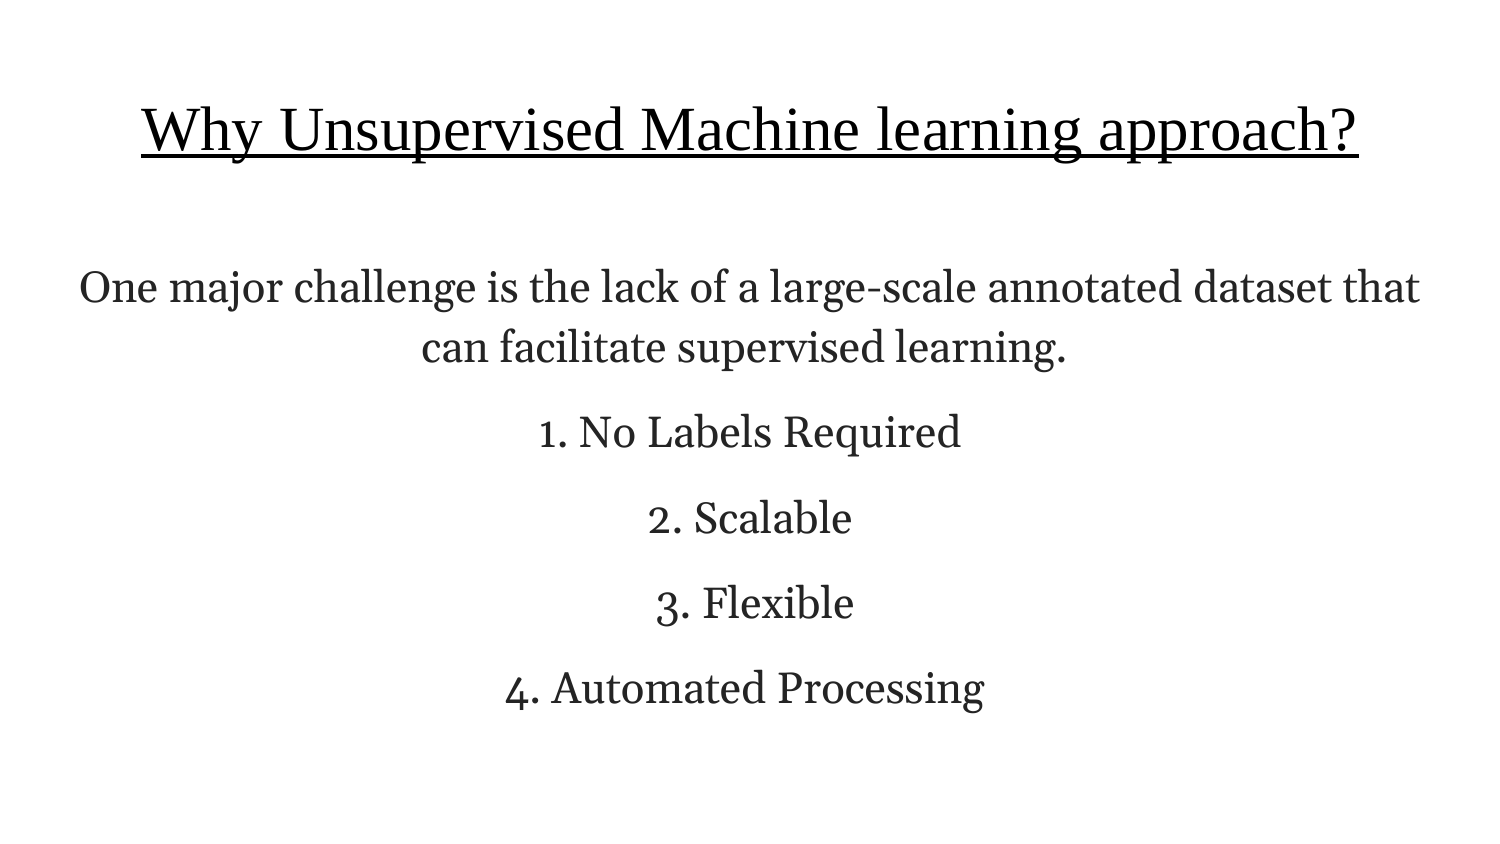

# Why Unsupervised Machine learning approach?
One major challenge is the lack of a large-scale annotated dataset that can facilitate supervised learning.
1. No Labels Required
2. Scalable
 3. Flexible
4. Automated Processing